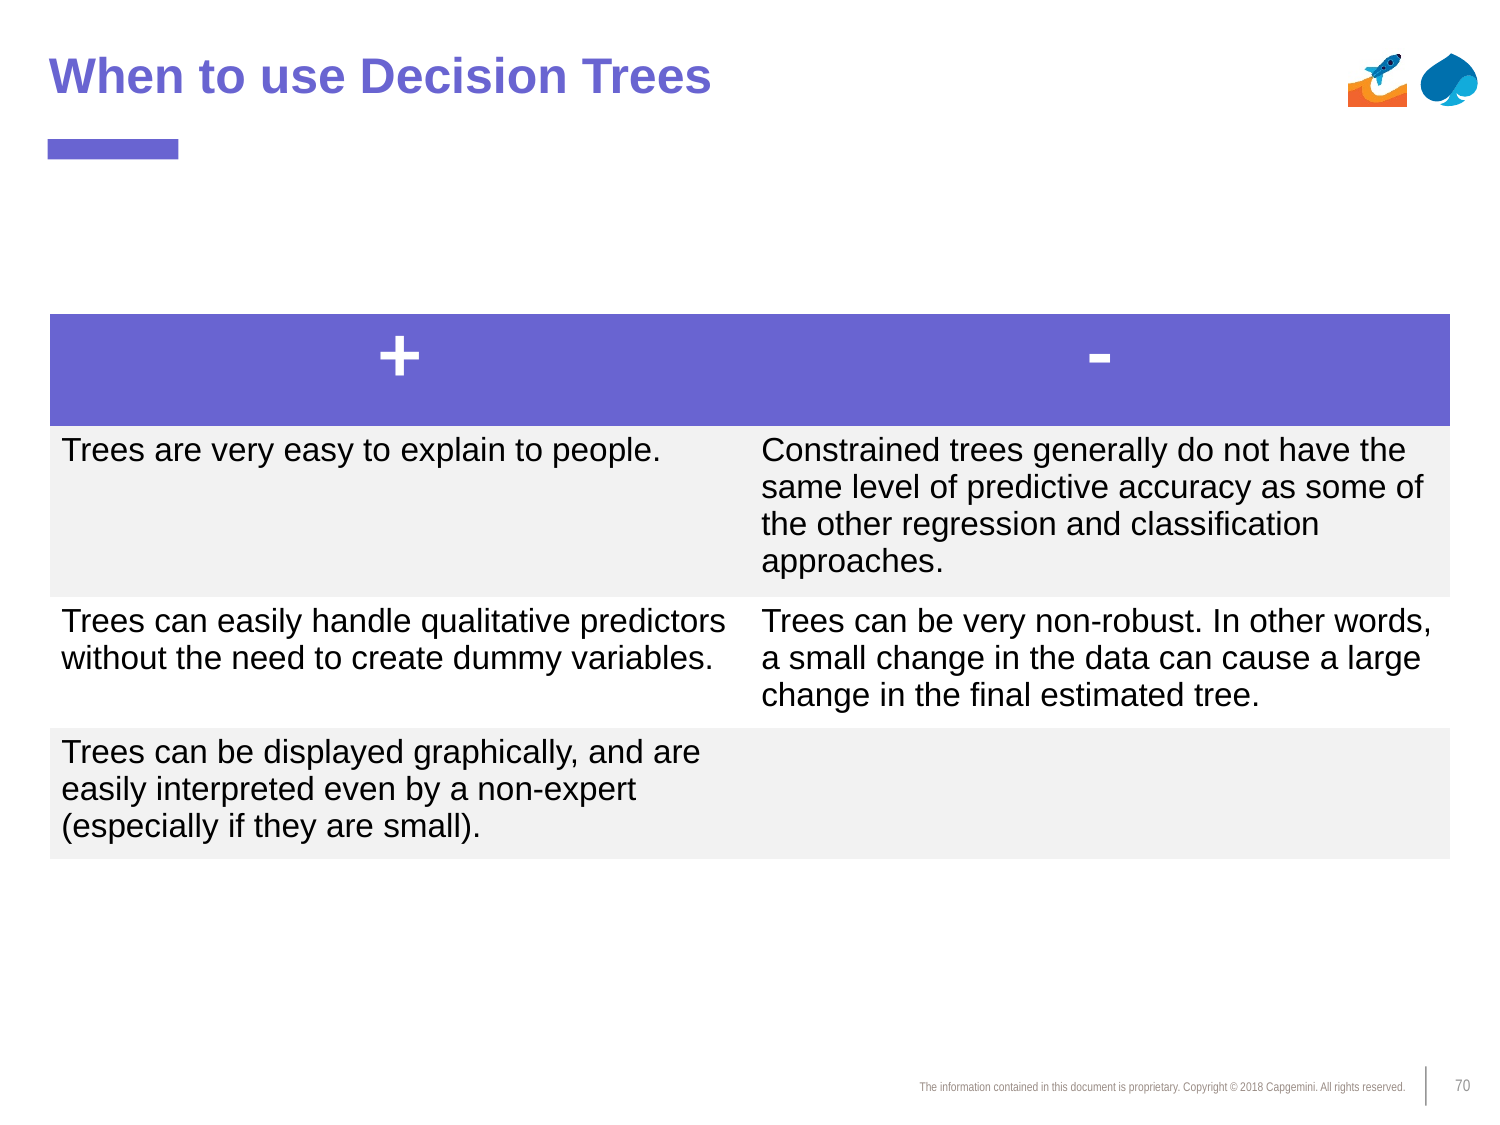

# When to use Decision Trees

| + | - |
| --- | --- |
| Trees are very easy to explain to people. | Constrained trees generally do not have the same level of predictive accuracy as some of the other regression and classification approaches. |
| Trees can easily handle qualitative predictors without the need to create dummy variables. | Trees can be very non-robust. In other words, a small change in the data can cause a large change in the final estimated tree. |
| Trees can be displayed graphically, and are easily interpreted even by a non-expert (especially if they are small). |  |
|  |  |